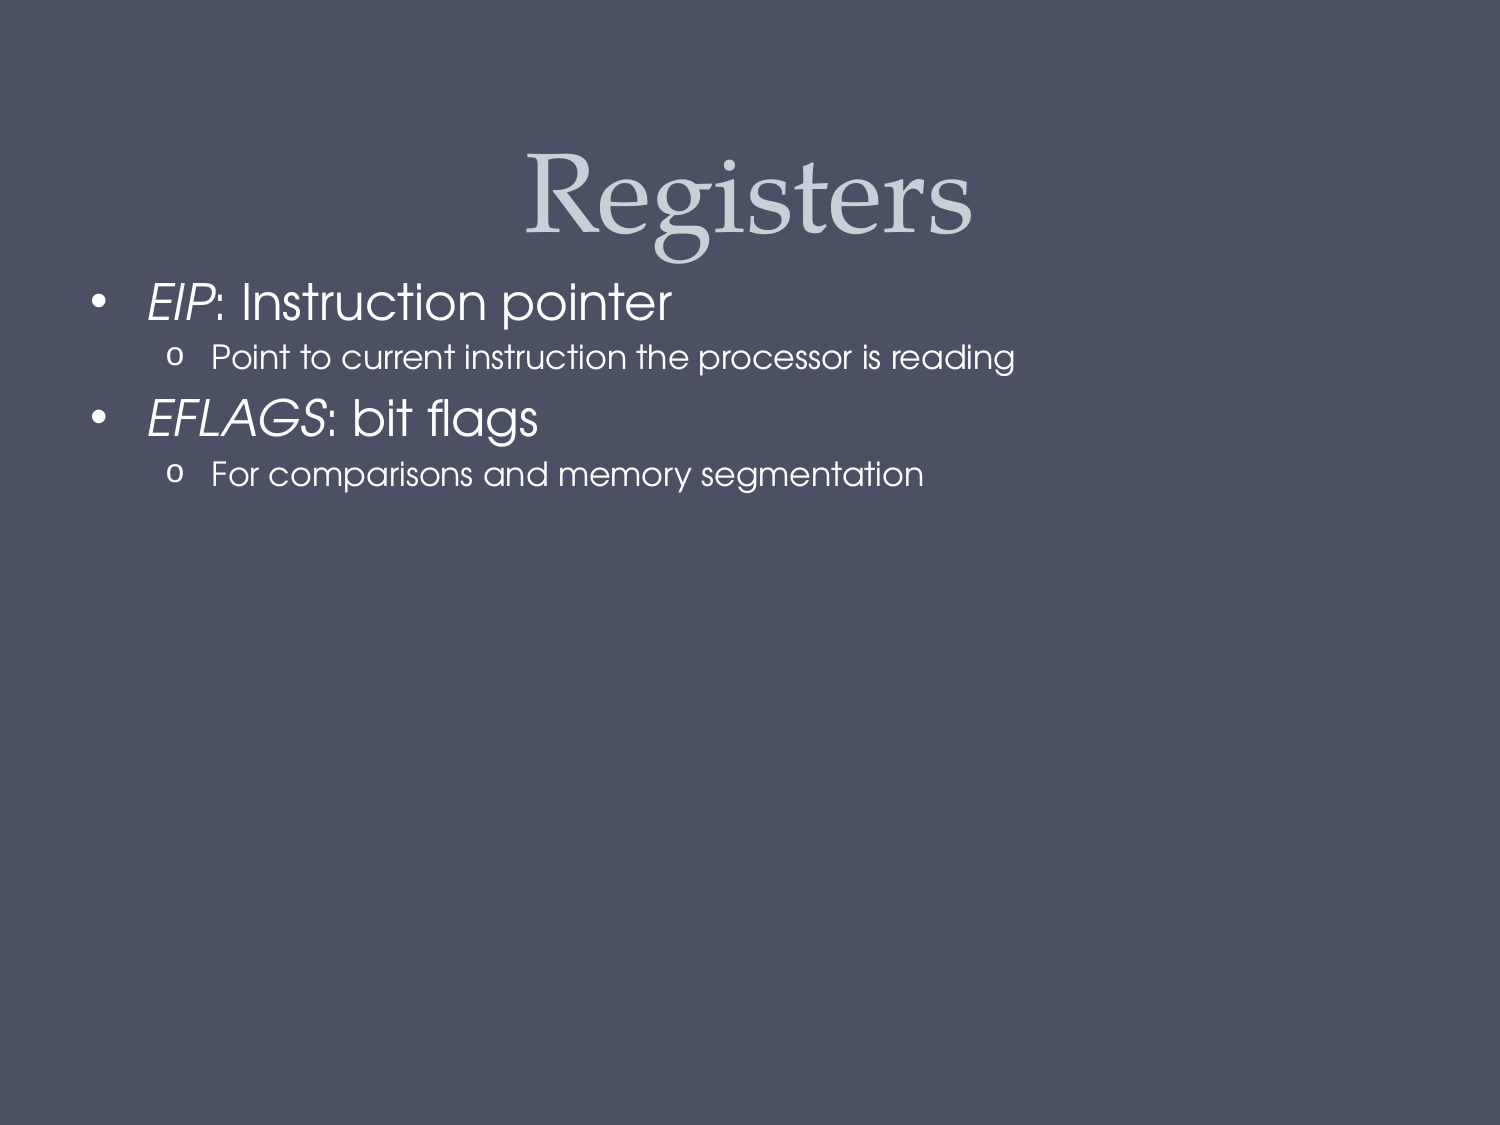

# Registers
EIP: Instruction pointer
Point to current instruction the processor is reading
EFLAGS: bit flags
For comparisons and memory segmentation